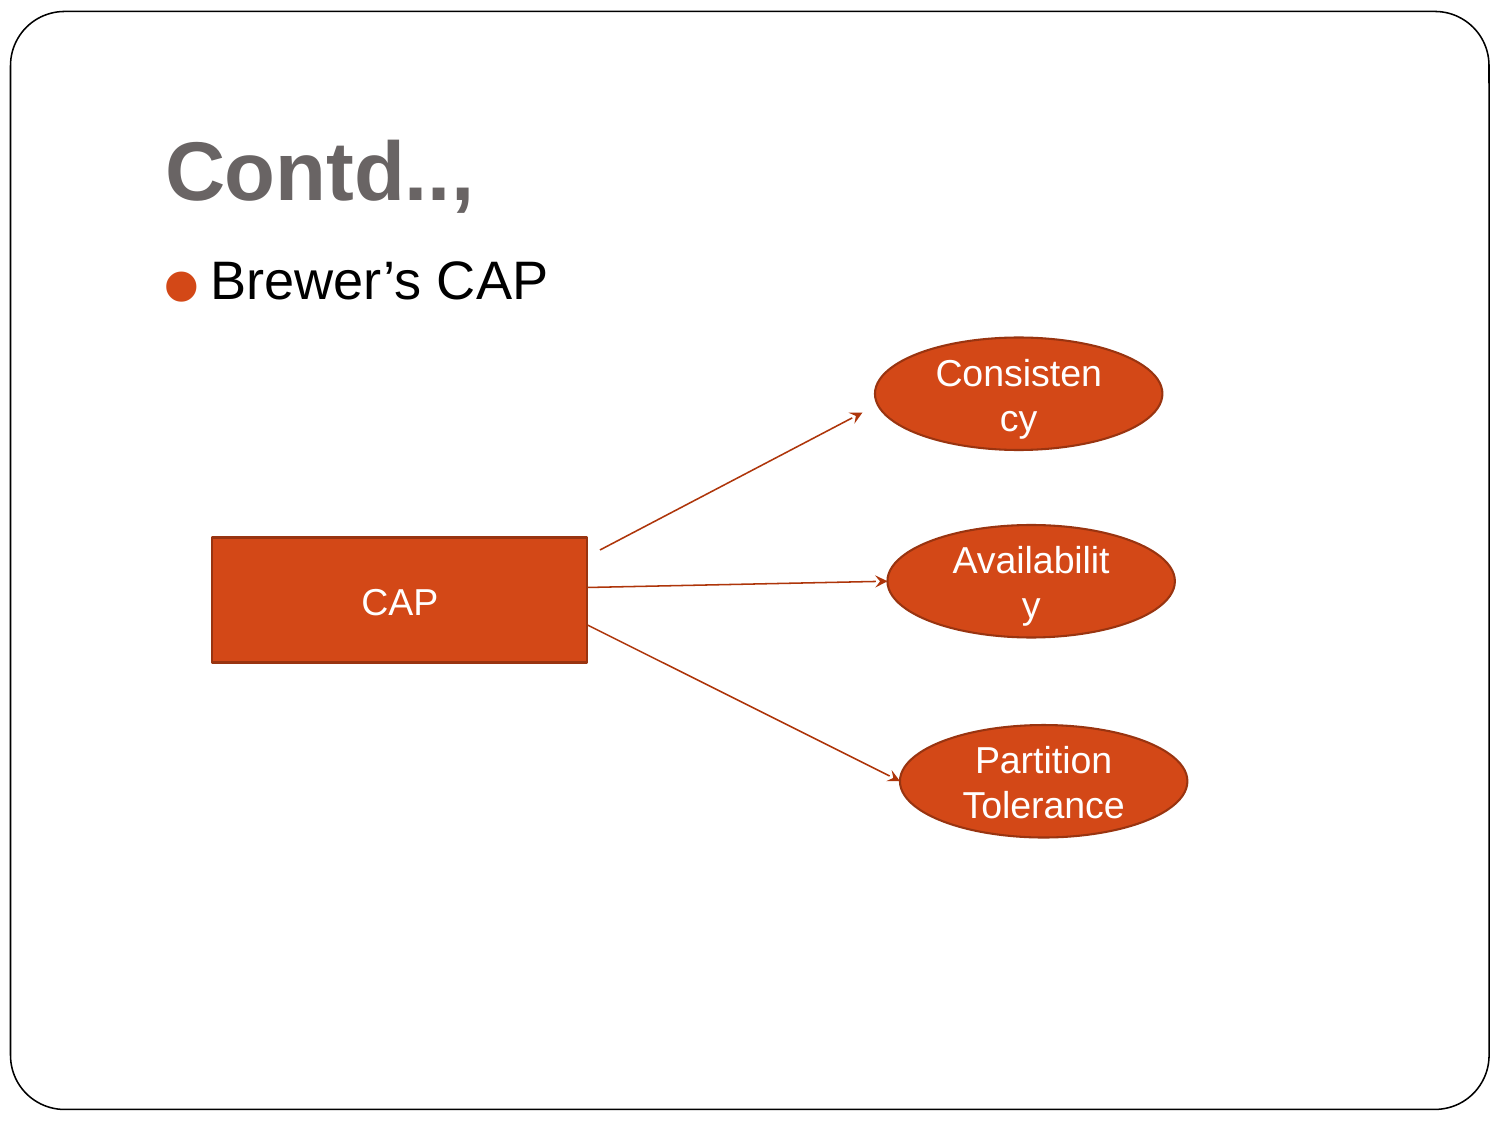

# Contd..,
Brewer’s CAP
Consistency
Availability
CAP
Partition Tolerance